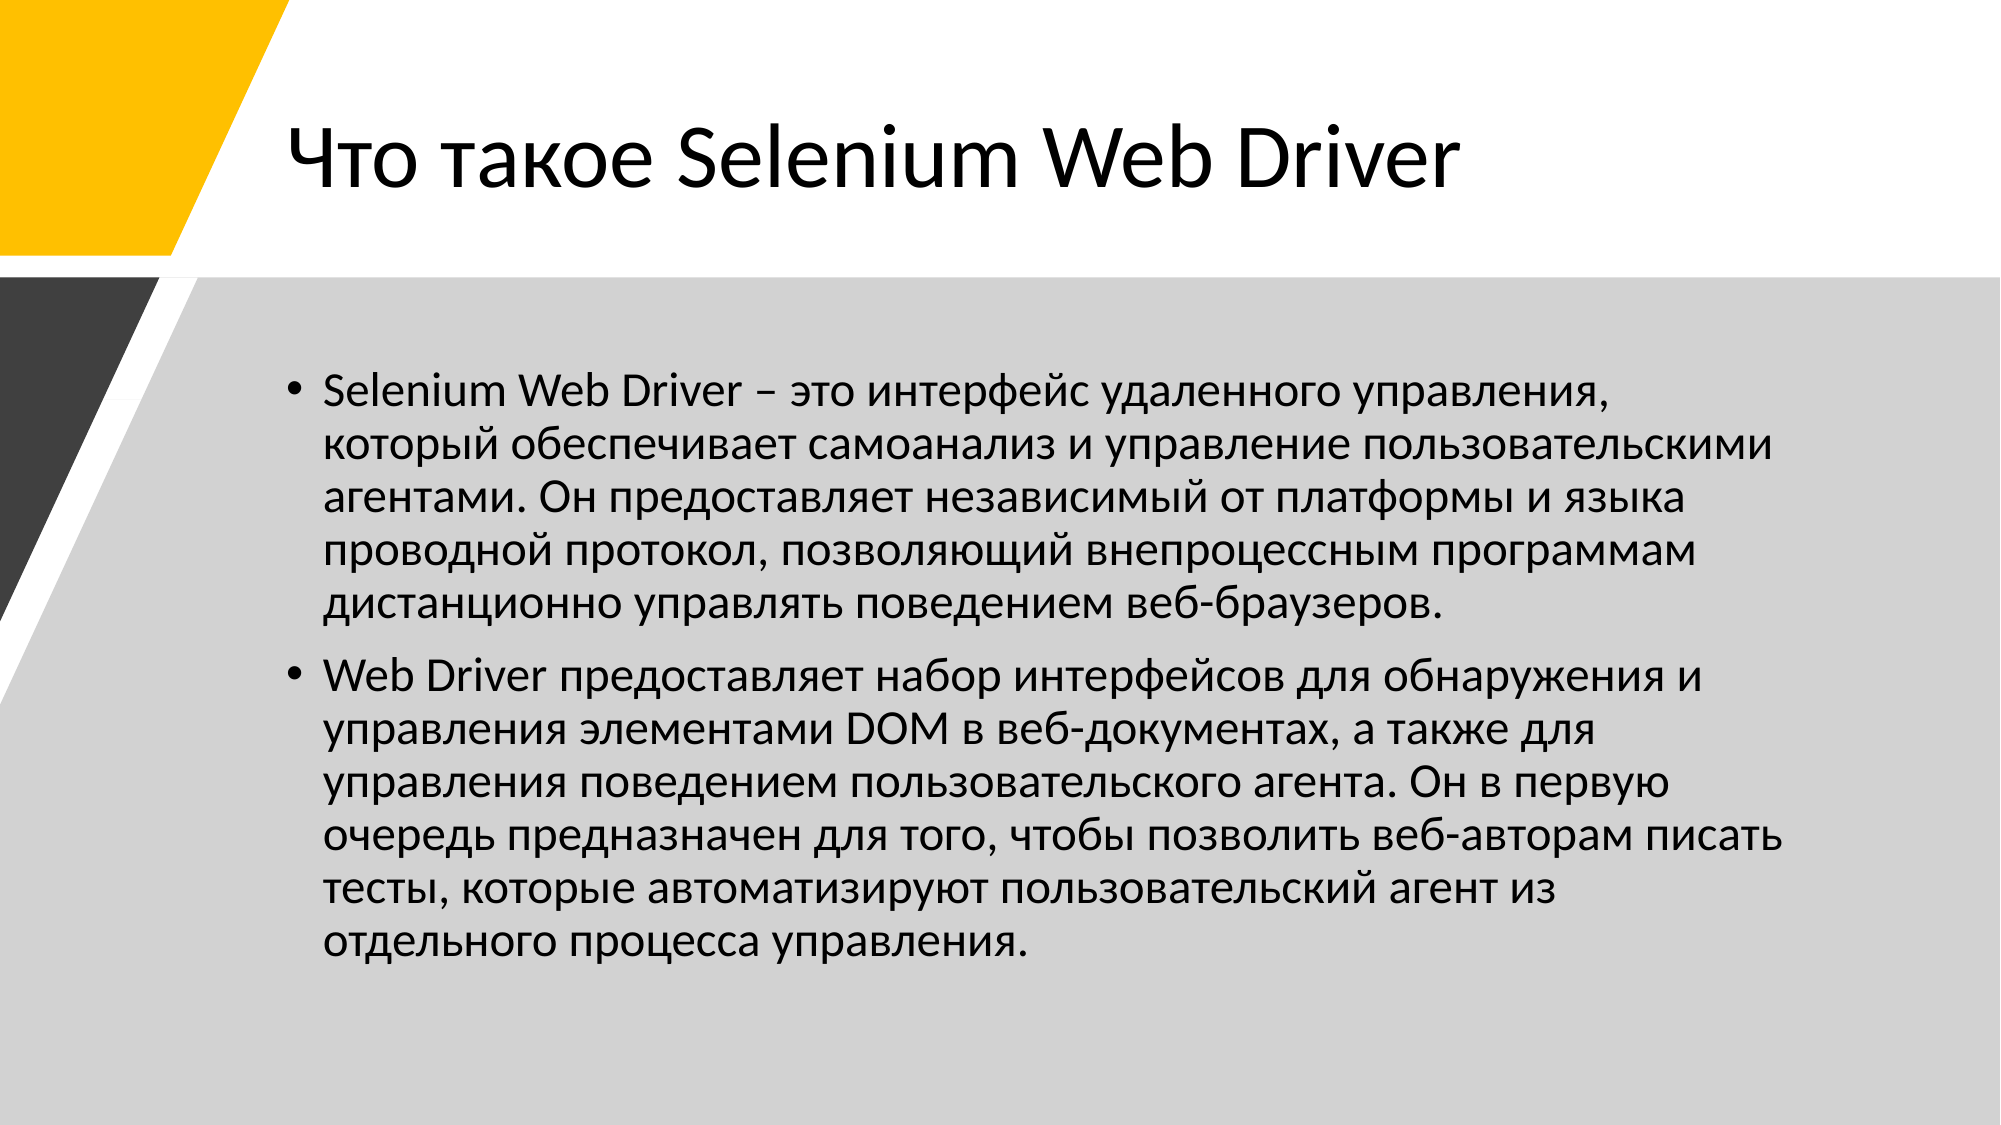

# Что такое Selenium Web Driver

Selenium Web Driver – это интерфейс удаленного управления, который обеспечивает самоанализ и управление пользовательскими агентами. Он предоставляет независимый от платформы и языка проводной протокол, позволяющий внепроцессным программам дистанционно управлять поведением веб-браузеров.
Web Driver предоставляет набор интерфейсов для обнаружения и управления элементами DOM в веб-документах, а также для управления поведением пользовательского агента. Он в первую очередь предназначен для того, чтобы позволить веб-авторам писать тесты, которые автоматизируют пользовательский агент из отдельного процесса управления.